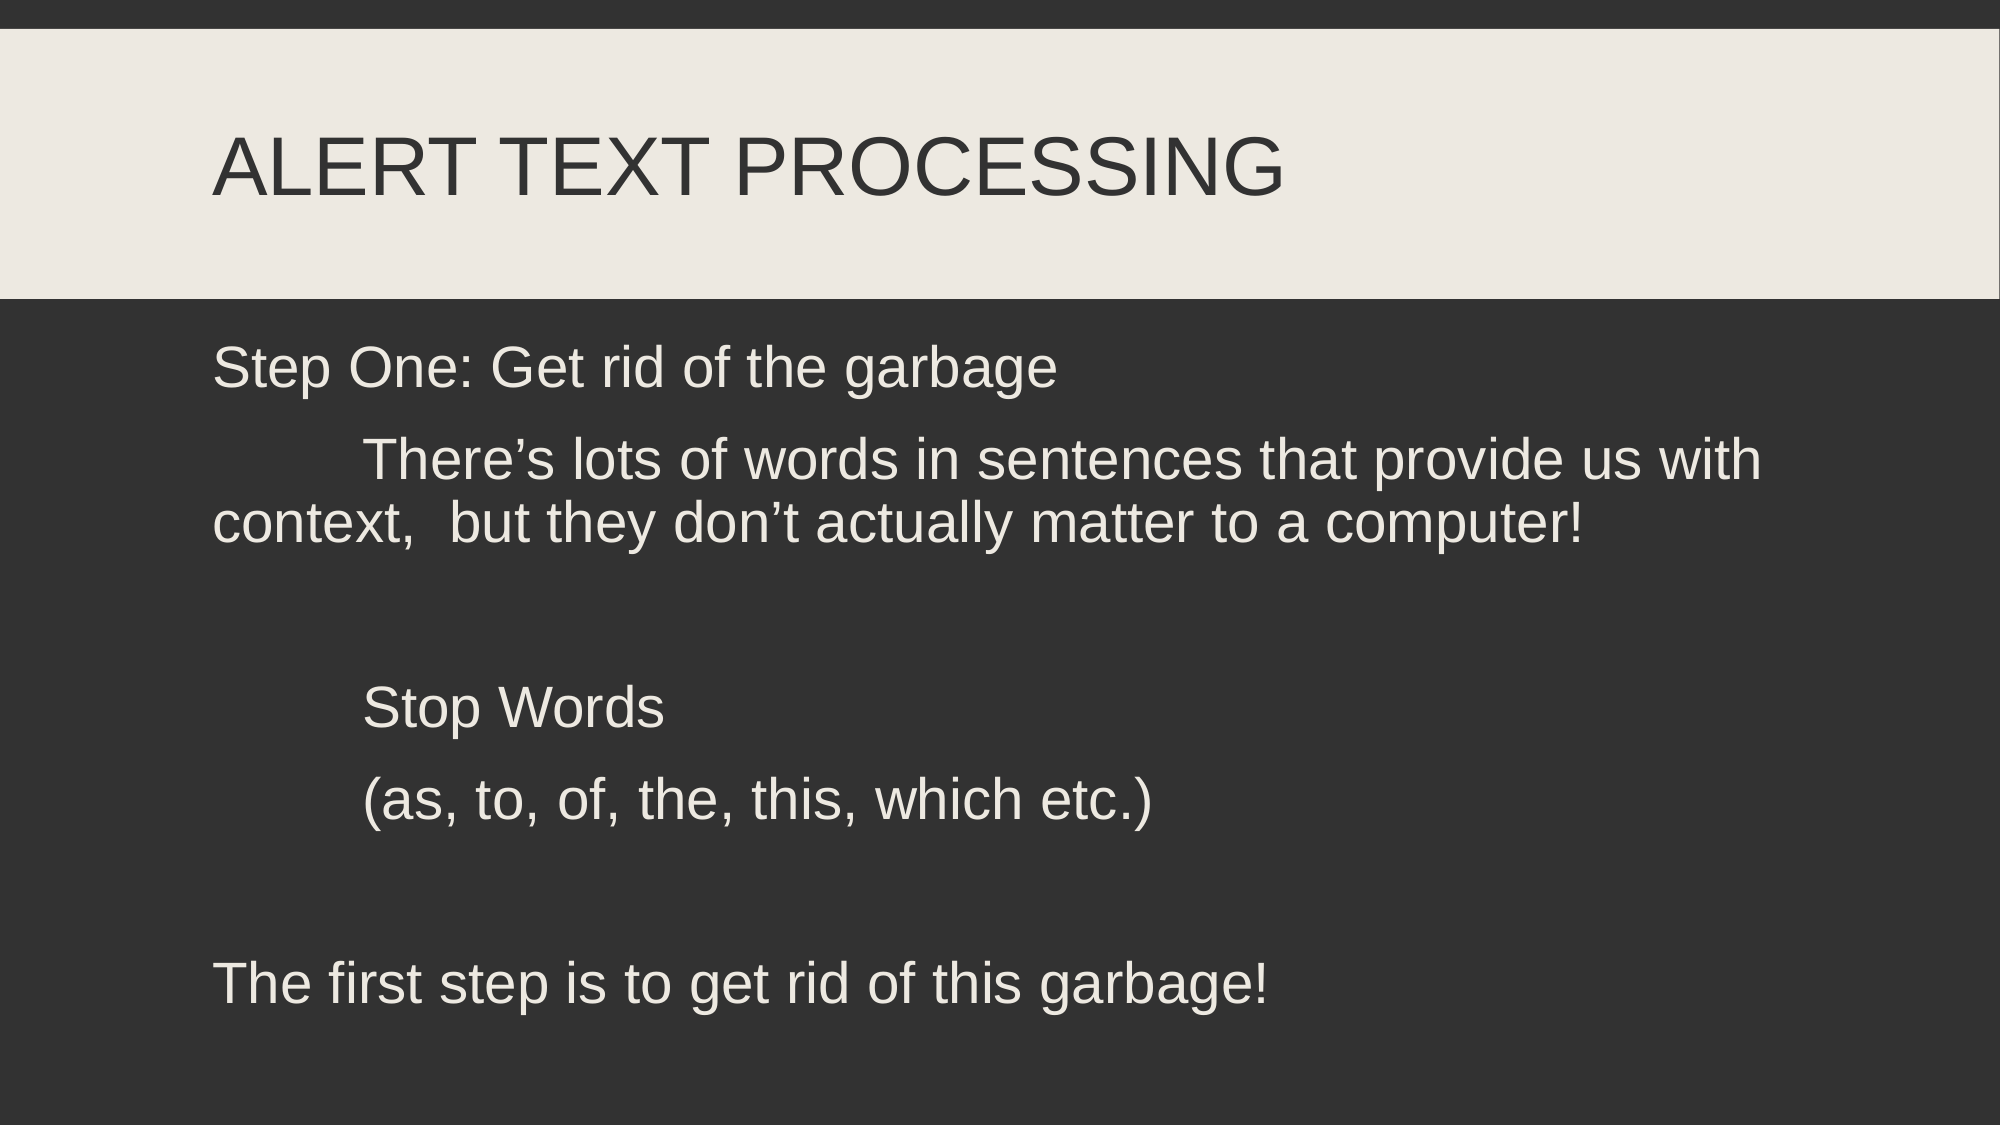

# Alert Text Processing
Step One: Get rid of the garbage
	There’s lots of words in sentences that provide us with context,  but they don’t actually matter to a computer!

	Stop Words
	(as, to, of, the, this, which etc.)

The first step is to get rid of this garbage!